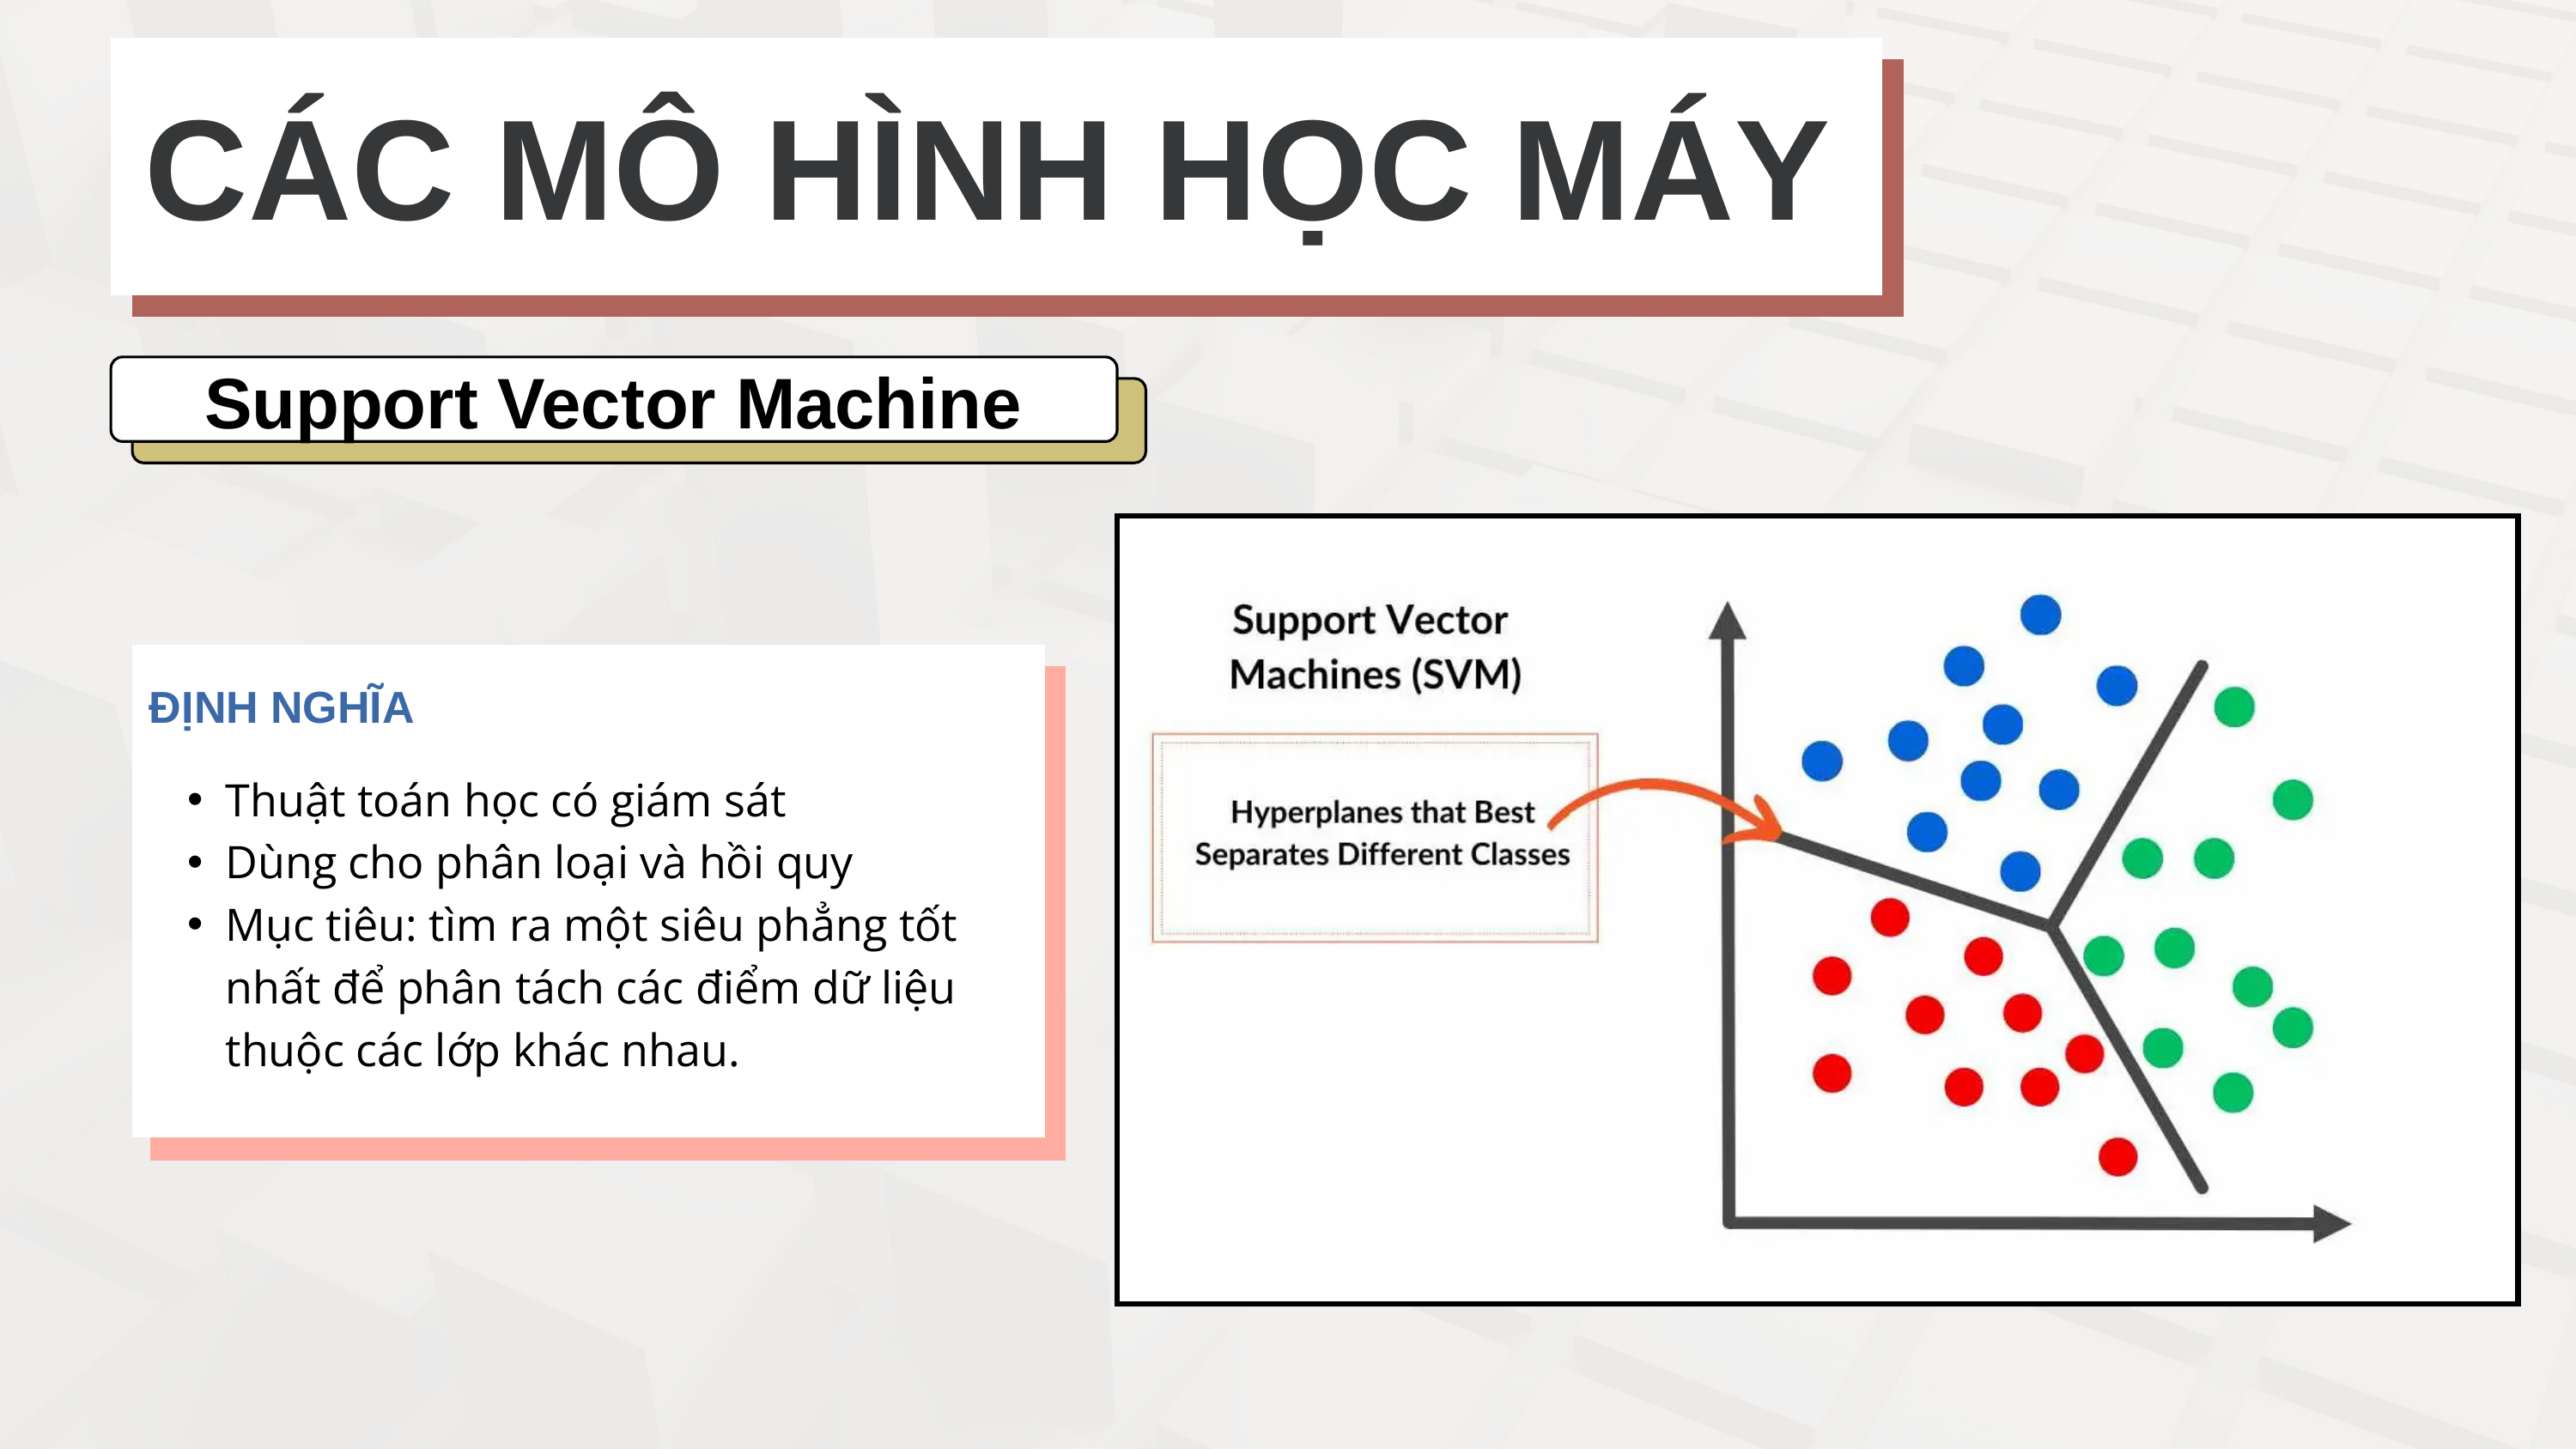

CÁC MÔ HÌNH HỌC MÁY

Support Vector Machine

ĐỊNH NGHĨA
Thuật toán học có giám sát
Dùng cho phân loại và hồi quy
Mục tiêu: tìm ra một siêu phẳng tốt nhất để phân tách các điểm dữ liệu thuộc các lớp khác nhau.